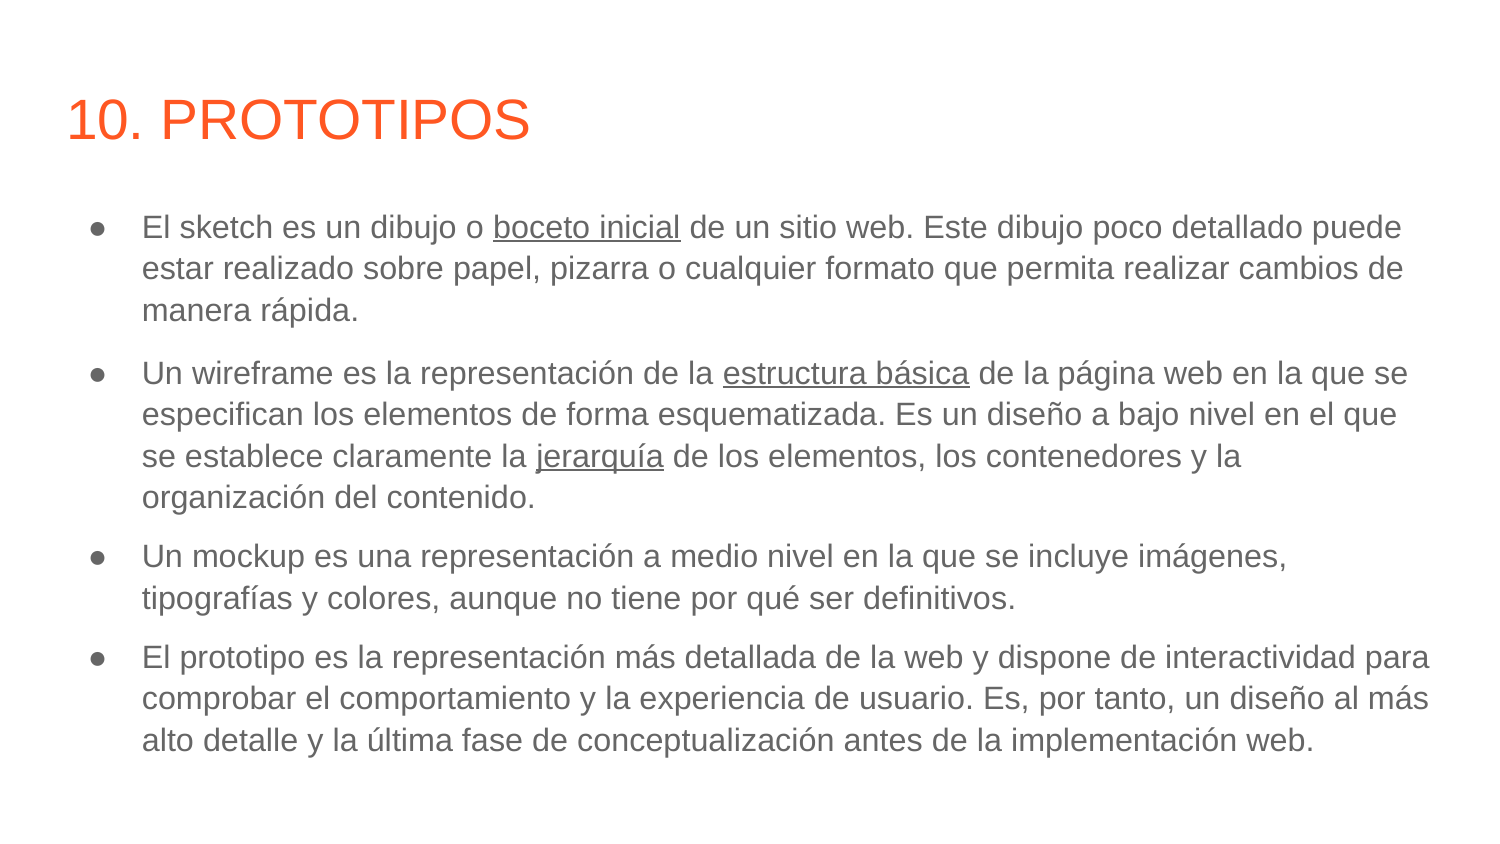

# 10. PROTOTIPOS
El sketch es un dibujo o boceto inicial de un sitio web. Este dibujo poco detallado puede estar realizado sobre papel, pizarra o cualquier formato que permita realizar cambios de manera rápida.
Un wireframe es la representación de la estructura básica de la página web en la que se especifican los elementos de forma esquematizada. Es un diseño a bajo nivel en el que se establece claramente la jerarquía de los elementos, los contenedores y la organización del contenido.
Un mockup es una representación a medio nivel en la que se incluye imágenes, tipografías y colores, aunque no tiene por qué ser definitivos.
El prototipo es la representación más detallada de la web y dispone de interactividad para comprobar el comportamiento y la experiencia de usuario. Es, por tanto, un diseño al más alto detalle y la última fase de conceptualización antes de la implementación web.